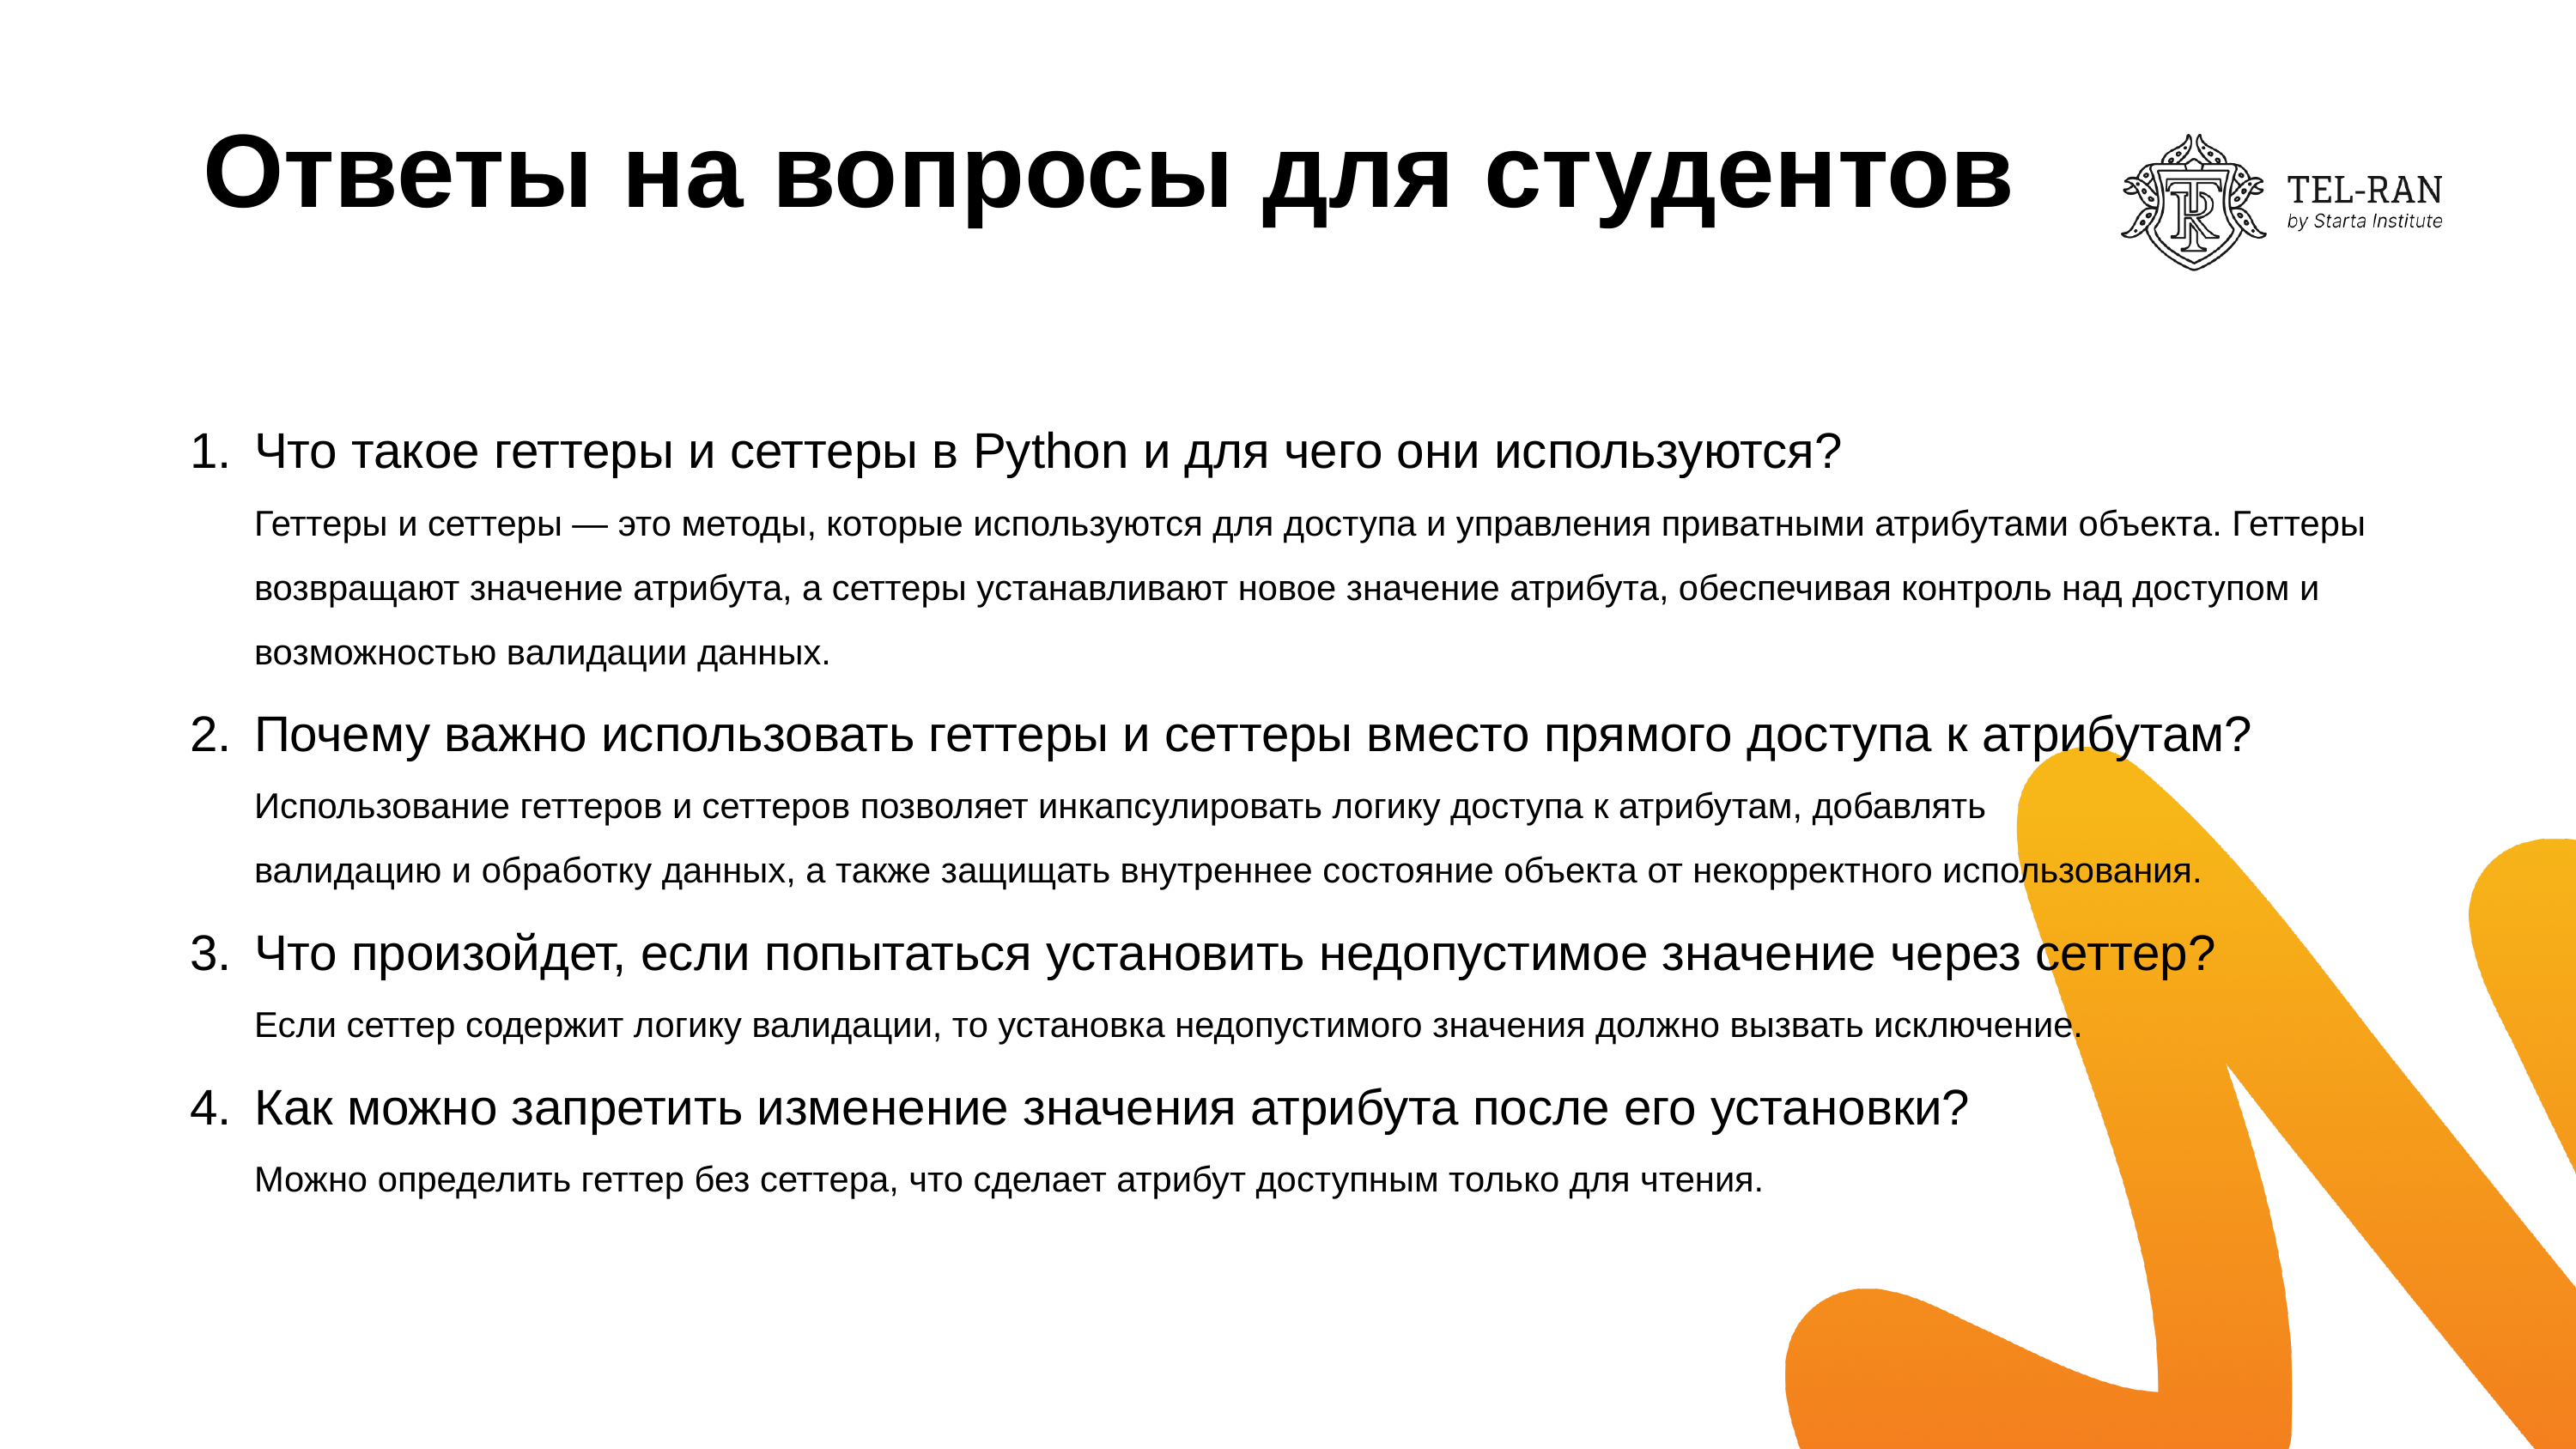

# Ответы на вопросы для студентов
Что такое геттеры и сеттеры в Python и для чего они используются?
Геттеры и сеттеры — это методы, которые используются для доступа и управления приватными атрибутами объекта. Геттеры возвращают значение атрибута, а сеттеры устанавливают новое значение атрибута, обеспечивая контроль над доступом и возможностью валидации данных.
Почему важно использовать геттеры и сеттеры вместо прямого доступа к атрибутам?
Использование геттеров и сеттеров позволяет инкапсулировать логику доступа к атрибутам, добавлять
валидацию и обработку данных, а также защищать внутреннее состояние объекта от некорректного использования.
Что произойдет, если попытаться установить недопустимое значение через сеттер?
Если сеттер содержит логику валидации, то установка недопустимого значения должно вызвать исключение.
Как можно запретить изменение значения атрибута после его установки?
Можно определить геттер без сеттера, что сделает атрибут доступным только для чтения.